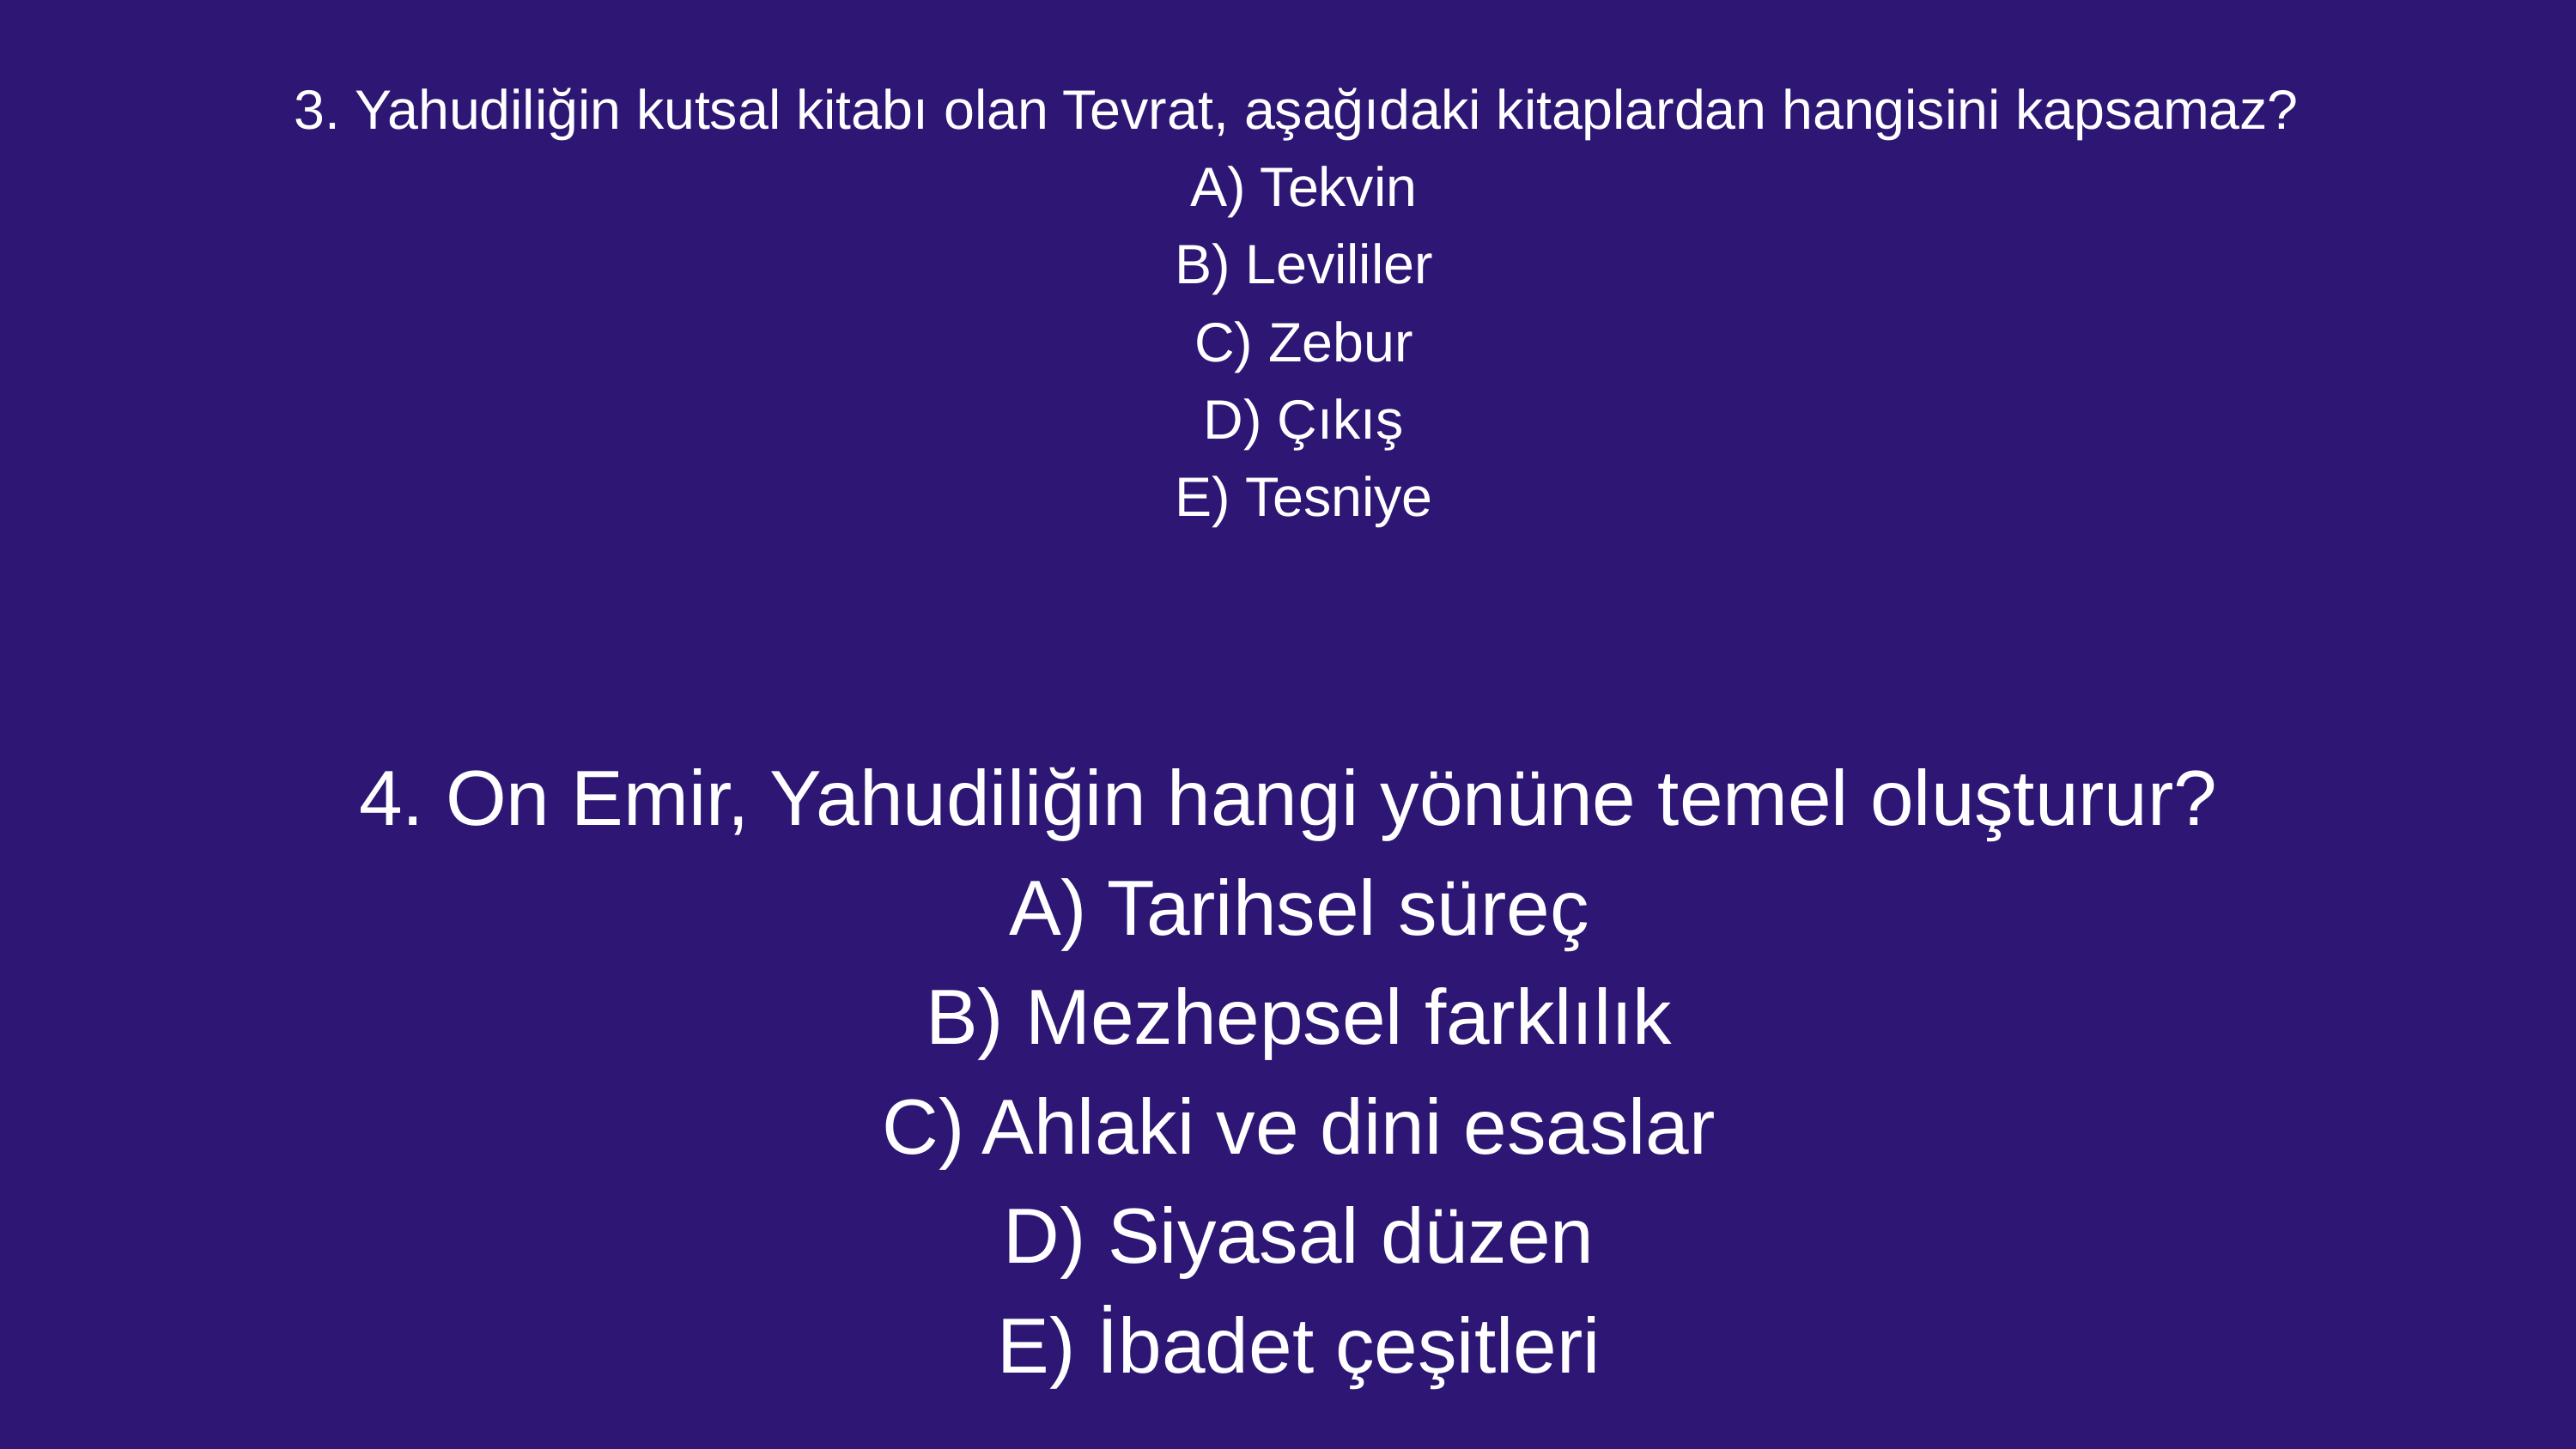

3. Yahudiliğin kutsal kitabı olan Tevrat, aşağıdaki kitaplardan hangisini kapsamaz?
 A) Tekvin
 B) Levililer
 C) Zebur
 D) Çıkış
 E) Tesniye
4. On Emir, Yahudiliğin hangi yönüne temel oluşturur?
 A) Tarihsel süreç
 B) Mezhepsel farklılık
 C) Ahlaki ve dini esaslar
 D) Siyasal düzen
 E) İbadet çeşitleri